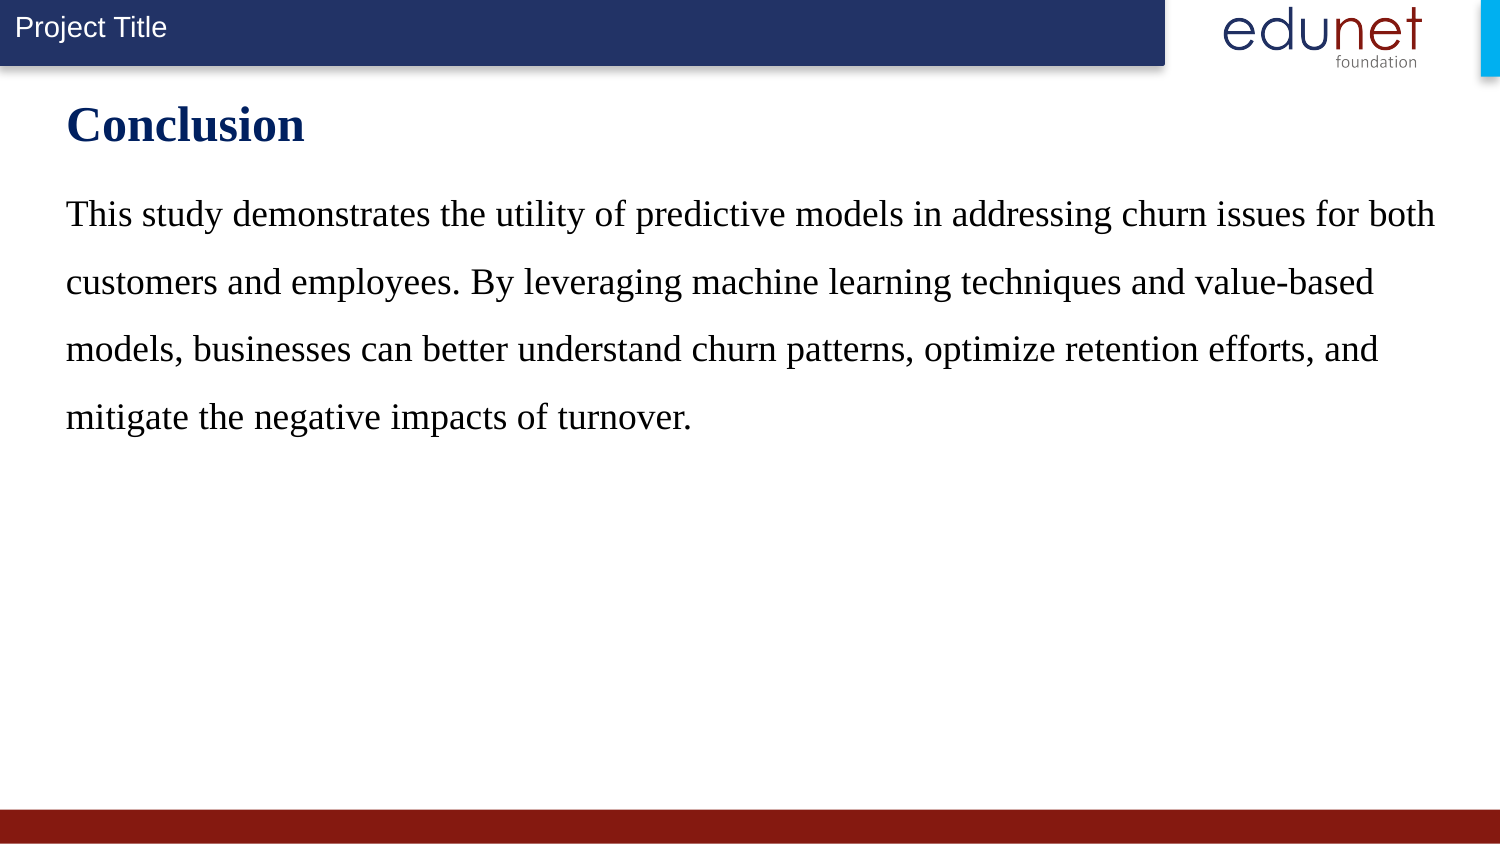

# Conclusion
This study demonstrates the utility of predictive models in addressing churn issues for both customers and employees. By leveraging machine learning techniques and value-based models, businesses can better understand churn patterns, optimize retention efforts, and mitigate the negative impacts of turnover.